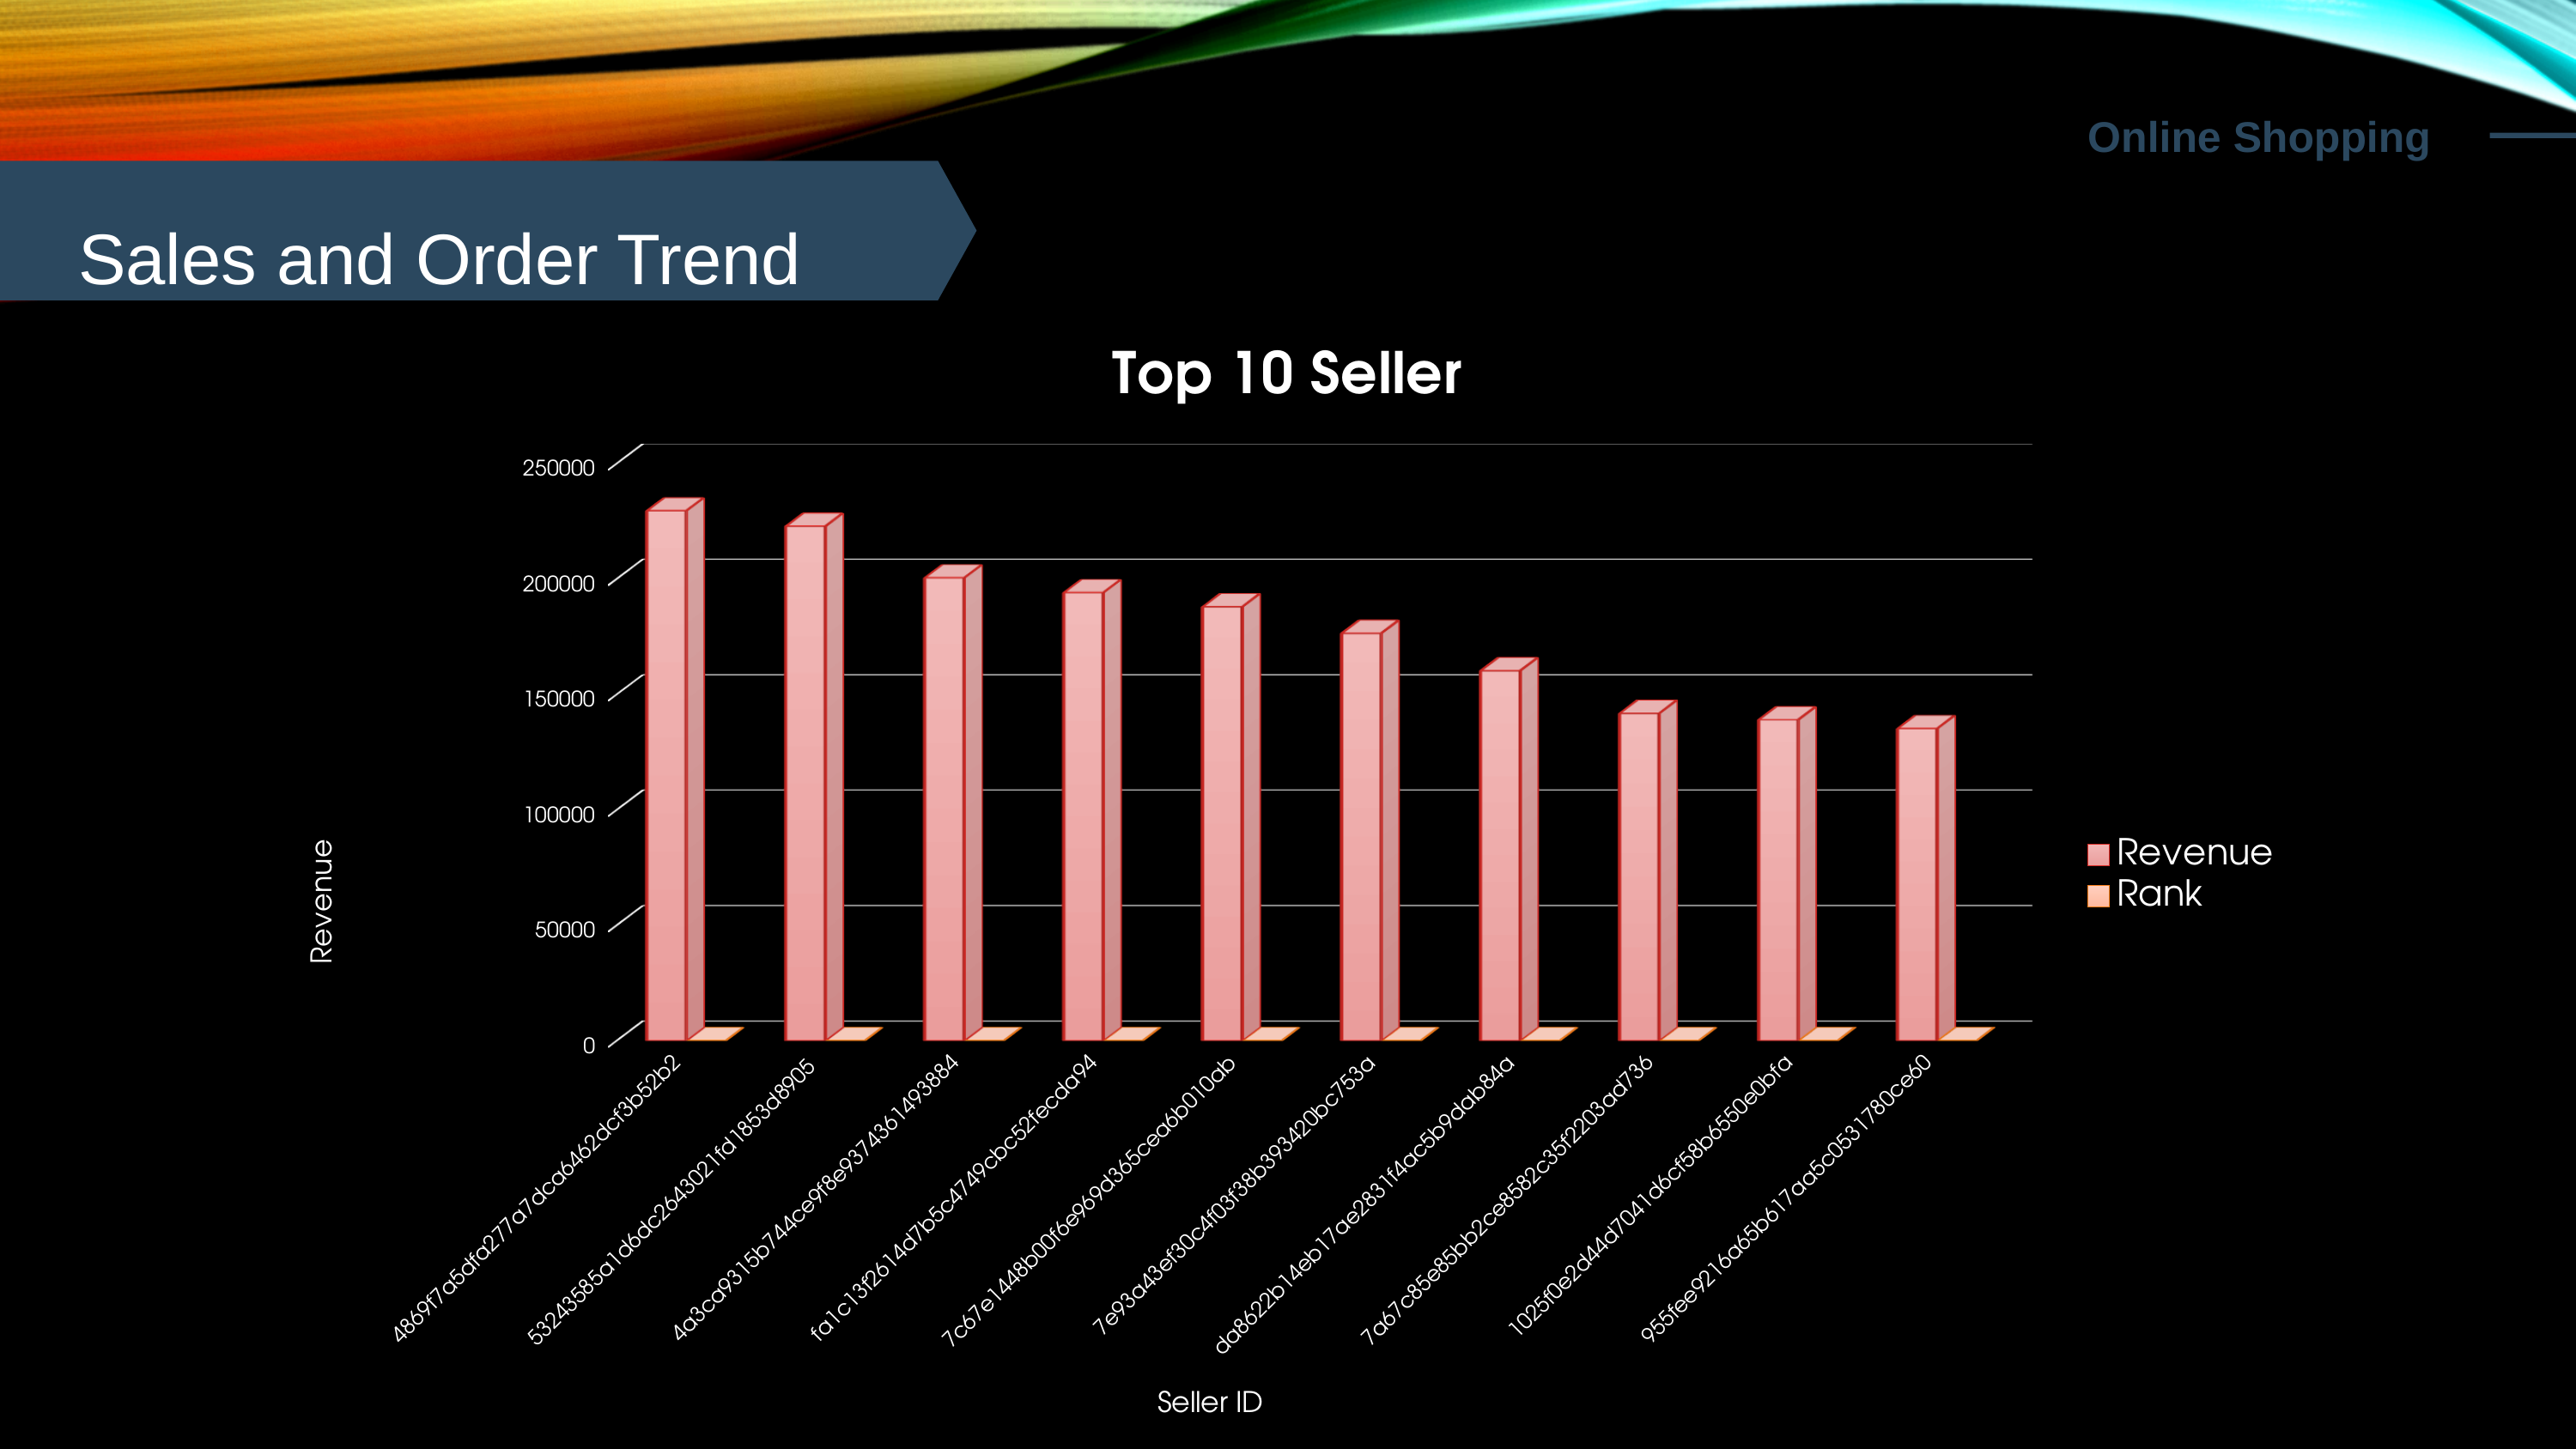

Online Shopping

Sales and Order Trend

[unsupported chart]

 Ecommerce